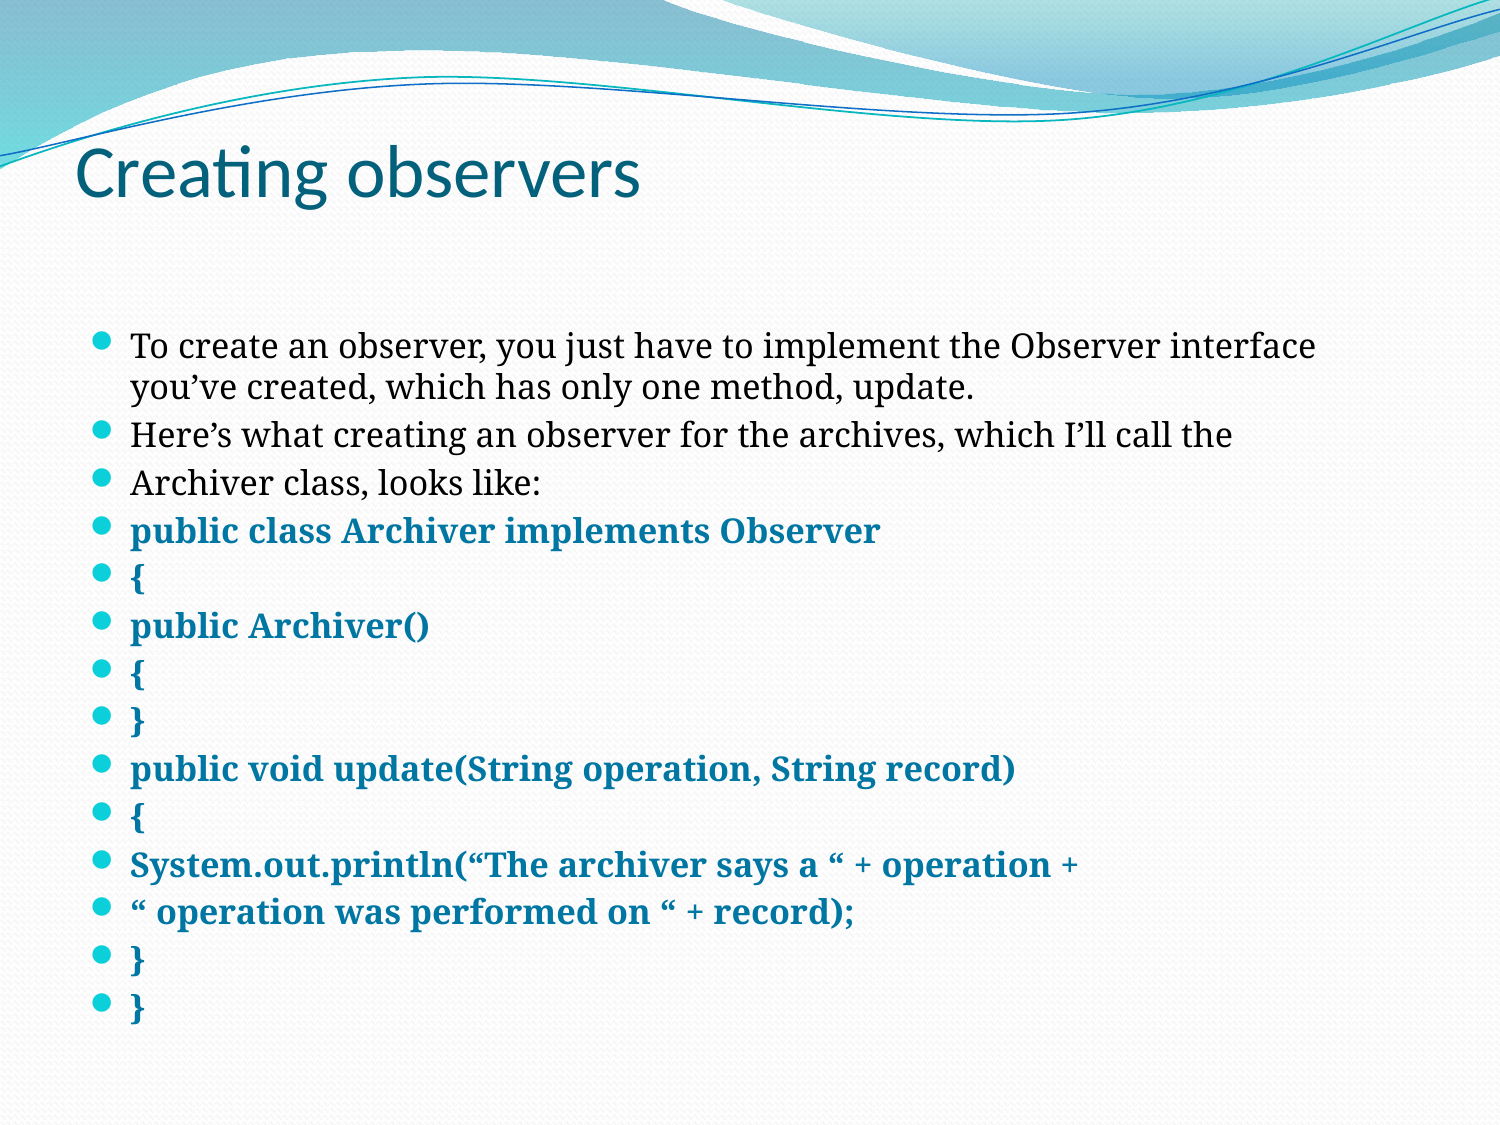

# Creating observers
To create an observer, you just have to implement the Observer interface you’ve created, which has only one method, update.
Here’s what creating an observer for the archives, which I’ll call the
Archiver class, looks like:
public class Archiver implements Observer
{
public Archiver()
{
}
public void update(String operation, String record)
{
System.out.println(“The archiver says a “ + operation +
“ operation was performed on “ + record);
}
}